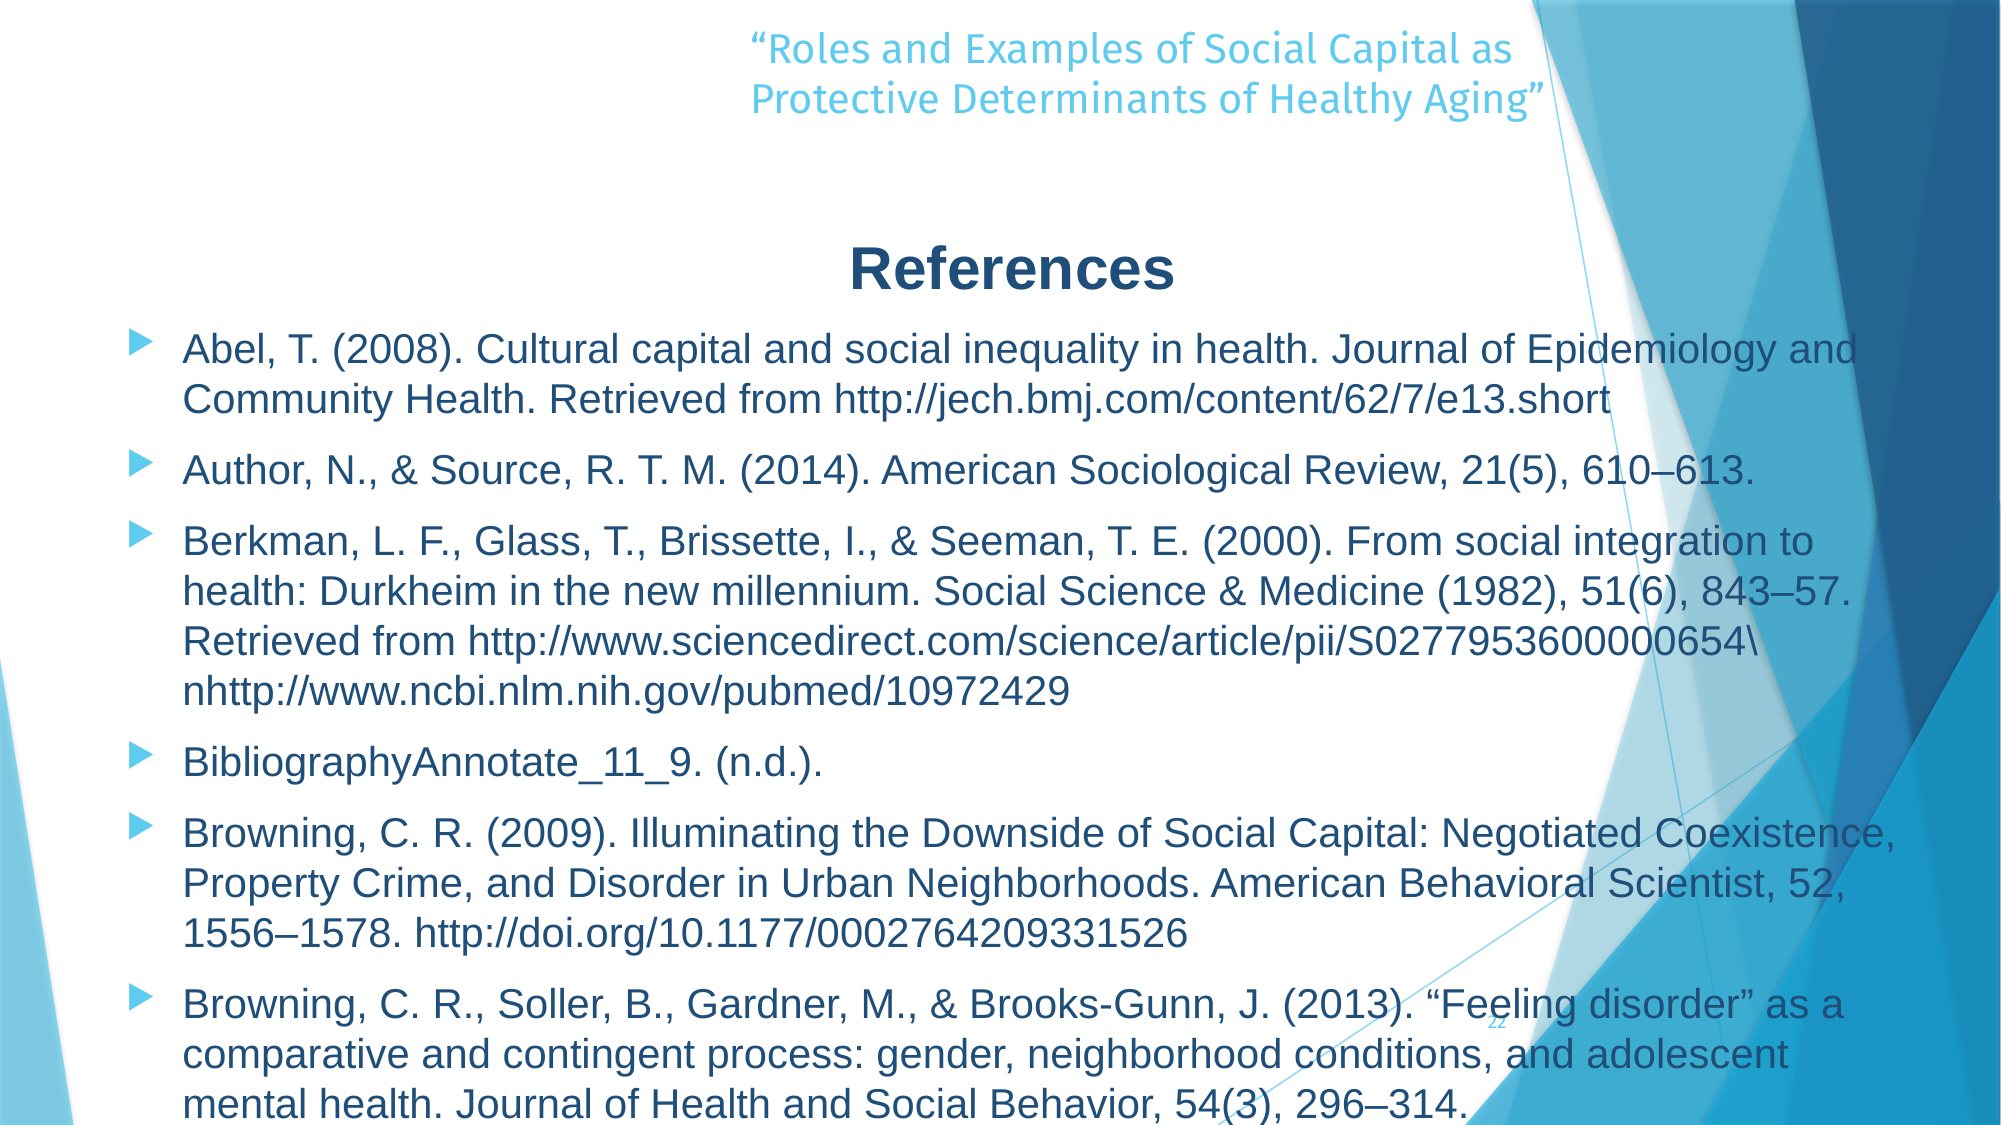

“Roles and Examples of Social Capital as Protective Determinants of Healthy Aging”
References
Abel, T. (2008). Cultural capital and social inequality in health. Journal of Epidemiology and Community Health. Retrieved from http://jech.bmj.com/content/62/7/e13.short
Author, N., & Source, R. T. M. (2014). American Sociological Review, 21(5), 610–613.
Berkman, L. F., Glass, T., Brissette, I., & Seeman, T. E. (2000). From social integration to health: Durkheim in the new millennium. Social Science & Medicine (1982), 51(6), 843–57. Retrieved from http://www.sciencedirect.com/science/article/pii/S0277953600000654\nhttp://www.ncbi.nlm.nih.gov/pubmed/10972429
BibliographyAnnotate_11_9. (n.d.).
Browning, C. R. (2009). Illuminating the Downside of Social Capital: Negotiated Coexistence, Property Crime, and Disorder in Urban Neighborhoods. American Behavioral Scientist, 52, 1556–1578. http://doi.org/10.1177/0002764209331526
Browning, C. R., Soller, B., Gardner, M., & Brooks-Gunn, J. (2013). “Feeling disorder” as a comparative and contingent process: gender, neighborhood conditions, and adolescent mental health. Journal of Health and Social Behavior, 54(3), 296–314. http://doi.org/10.1177/0022146513498510
22